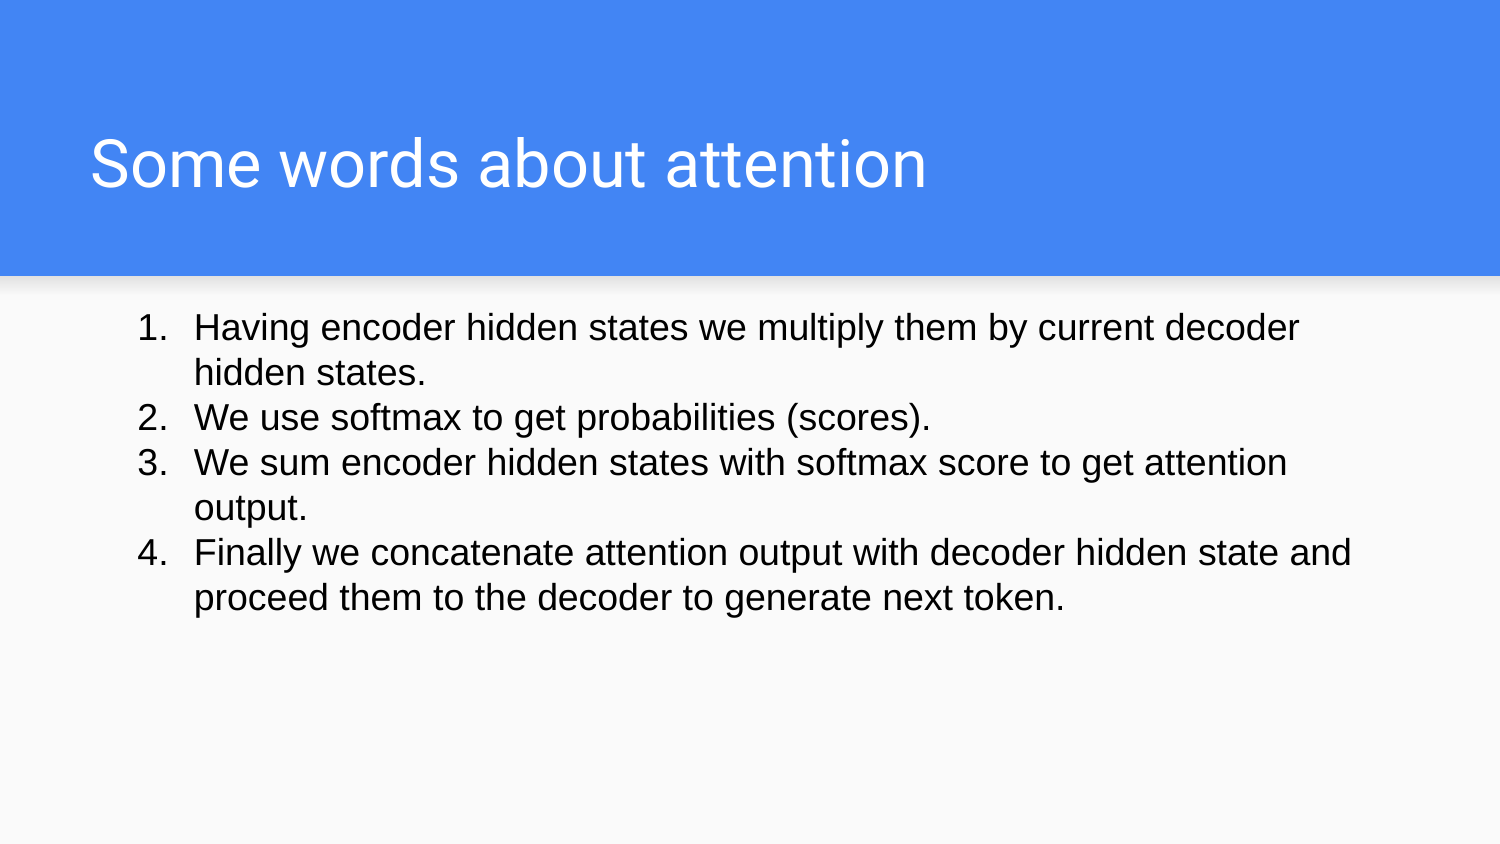

# Some words about attention
Having encoder hidden states we multiply them by current decoder hidden states.
We use softmax to get probabilities (scores).
We sum encoder hidden states with softmax score to get attention output.
Finally we concatenate attention output with decoder hidden state and proceed them to the decoder to generate next token.